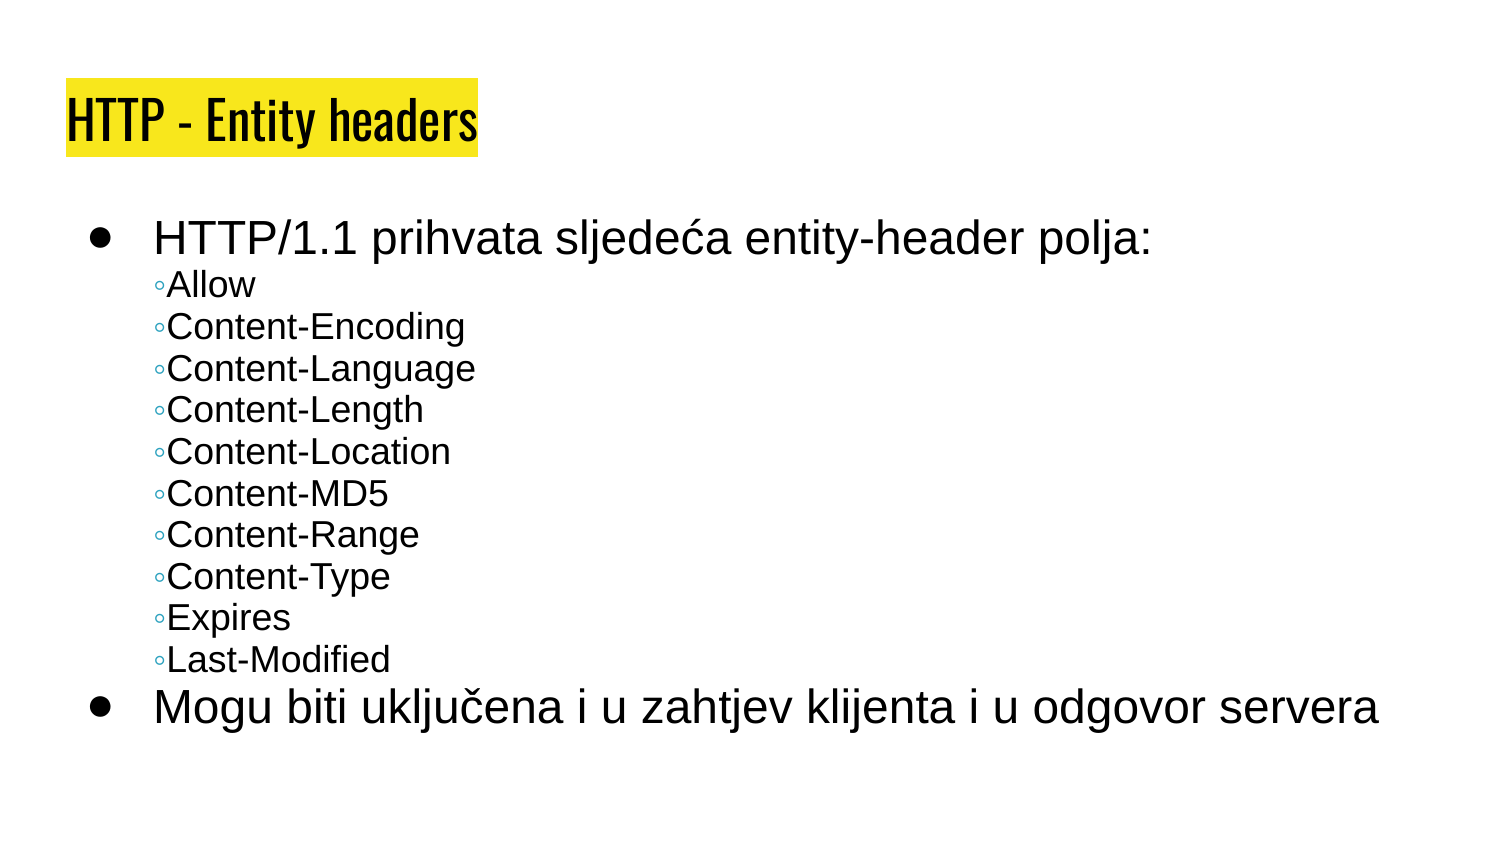

# HTTP - Entity headers
HTTP/1.1 prihvata sljedeća entity-header polja:
◦Allow
◦Content-Encoding
◦Content-Language
◦Content-Length
◦Content-Location
◦Content-MD5
◦Content-Range
◦Content-Type
◦Expires
◦Last-Modified
Mogu biti uključena i u zahtjev klijenta i u odgovor servera